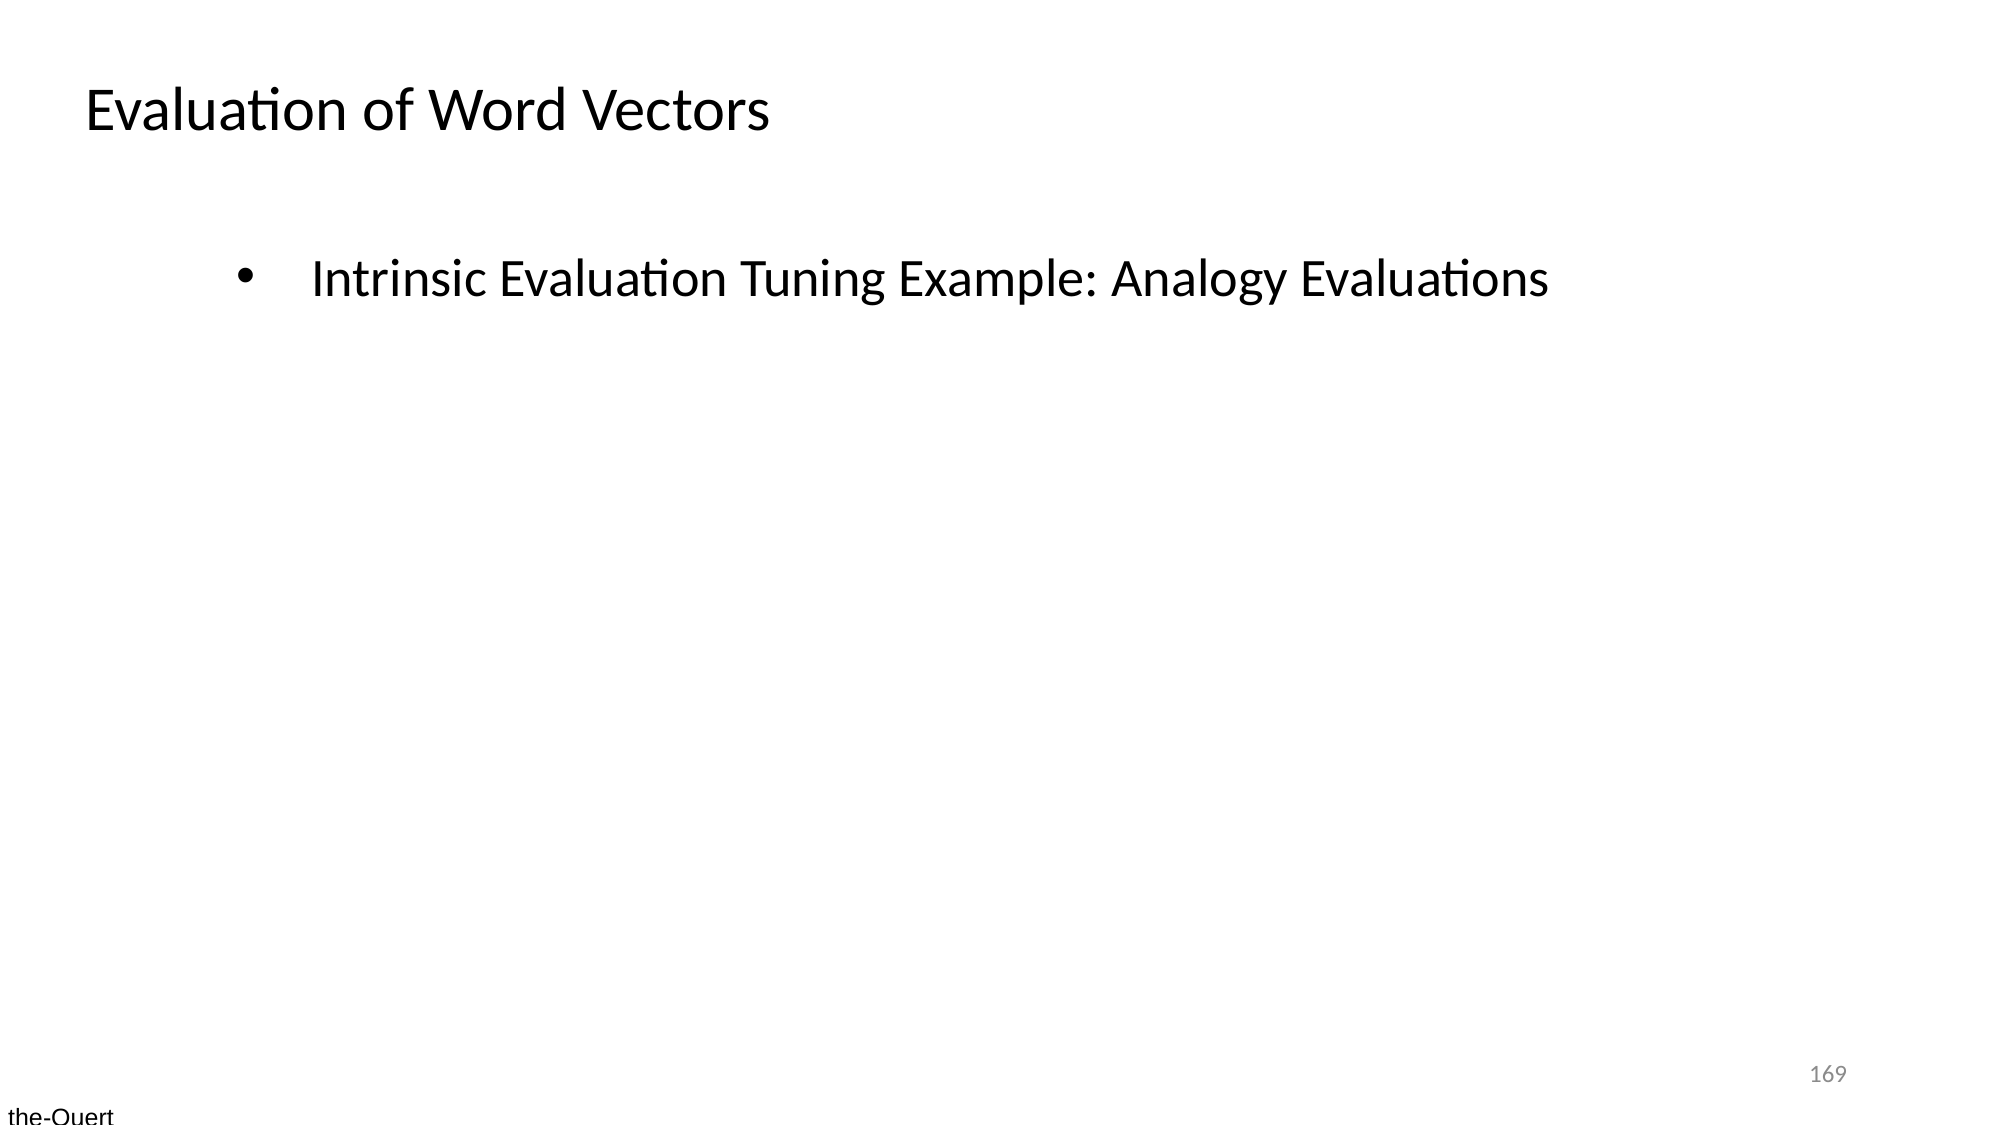

Evaluation of Word Vectors
Intrinsic Evaluation Tuning Example: Analogy Evaluations

169
the-Quert